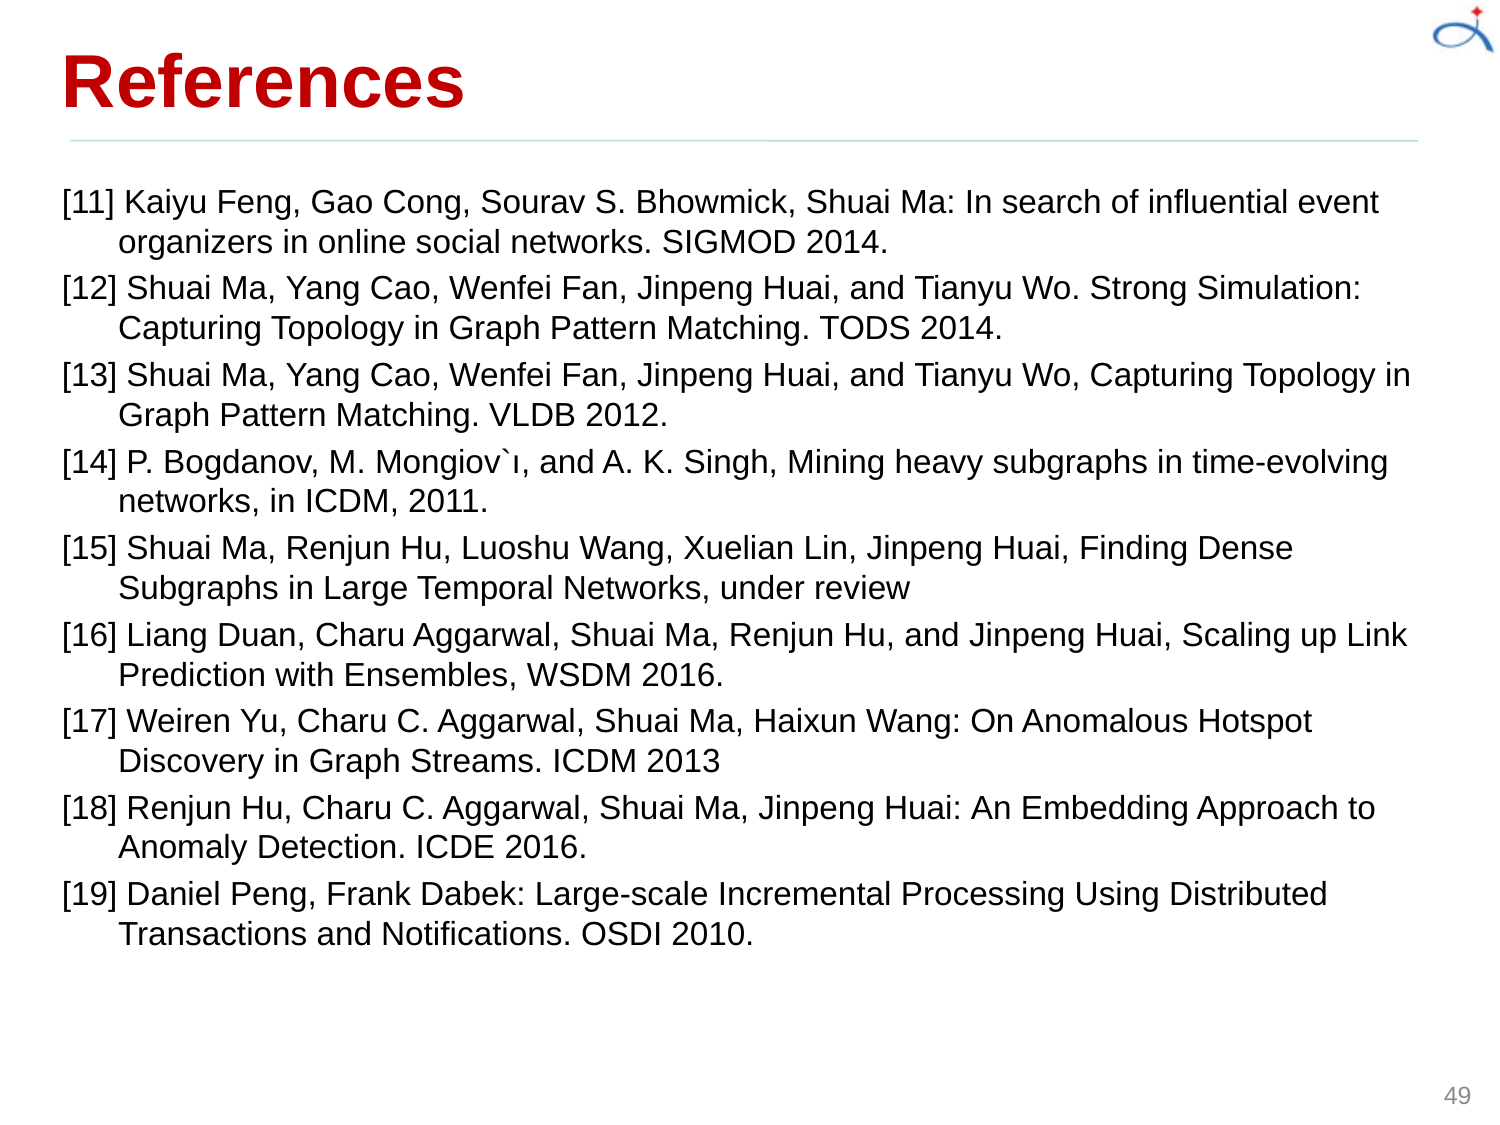

# References
[11] Kaiyu Feng, Gao Cong, Sourav S. Bhowmick, Shuai Ma: In search of influential event organizers in online social networks. SIGMOD 2014.
[12] Shuai Ma, Yang Cao, Wenfei Fan, Jinpeng Huai, and Tianyu Wo. Strong Simulation: Capturing Topology in Graph Pattern Matching. TODS 2014.
[13] Shuai Ma, Yang Cao, Wenfei Fan, Jinpeng Huai, and Tianyu Wo, Capturing Topology in Graph Pattern Matching. VLDB 2012.
[14] P. Bogdanov, M. Mongiov`ı, and A. K. Singh, Mining heavy subgraphs in time-evolving networks, in ICDM, 2011.
[15] Shuai Ma, Renjun Hu, Luoshu Wang, Xuelian Lin, Jinpeng Huai, Finding Dense Subgraphs in Large Temporal Networks, under review
[16] Liang Duan, Charu Aggarwal, Shuai Ma, Renjun Hu, and Jinpeng Huai, Scaling up Link Prediction with Ensembles, WSDM 2016.
[17] Weiren Yu, Charu C. Aggarwal, Shuai Ma, Haixun Wang: On Anomalous Hotspot Discovery in Graph Streams. ICDM 2013
[18] Renjun Hu, Charu C. Aggarwal, Shuai Ma, Jinpeng Huai: An Embedding Approach to Anomaly Detection. ICDE 2016.
[19] Daniel Peng, Frank Dabek: Large-scale Incremental Processing Using Distributed Transactions and Notifications. OSDI 2010.

49